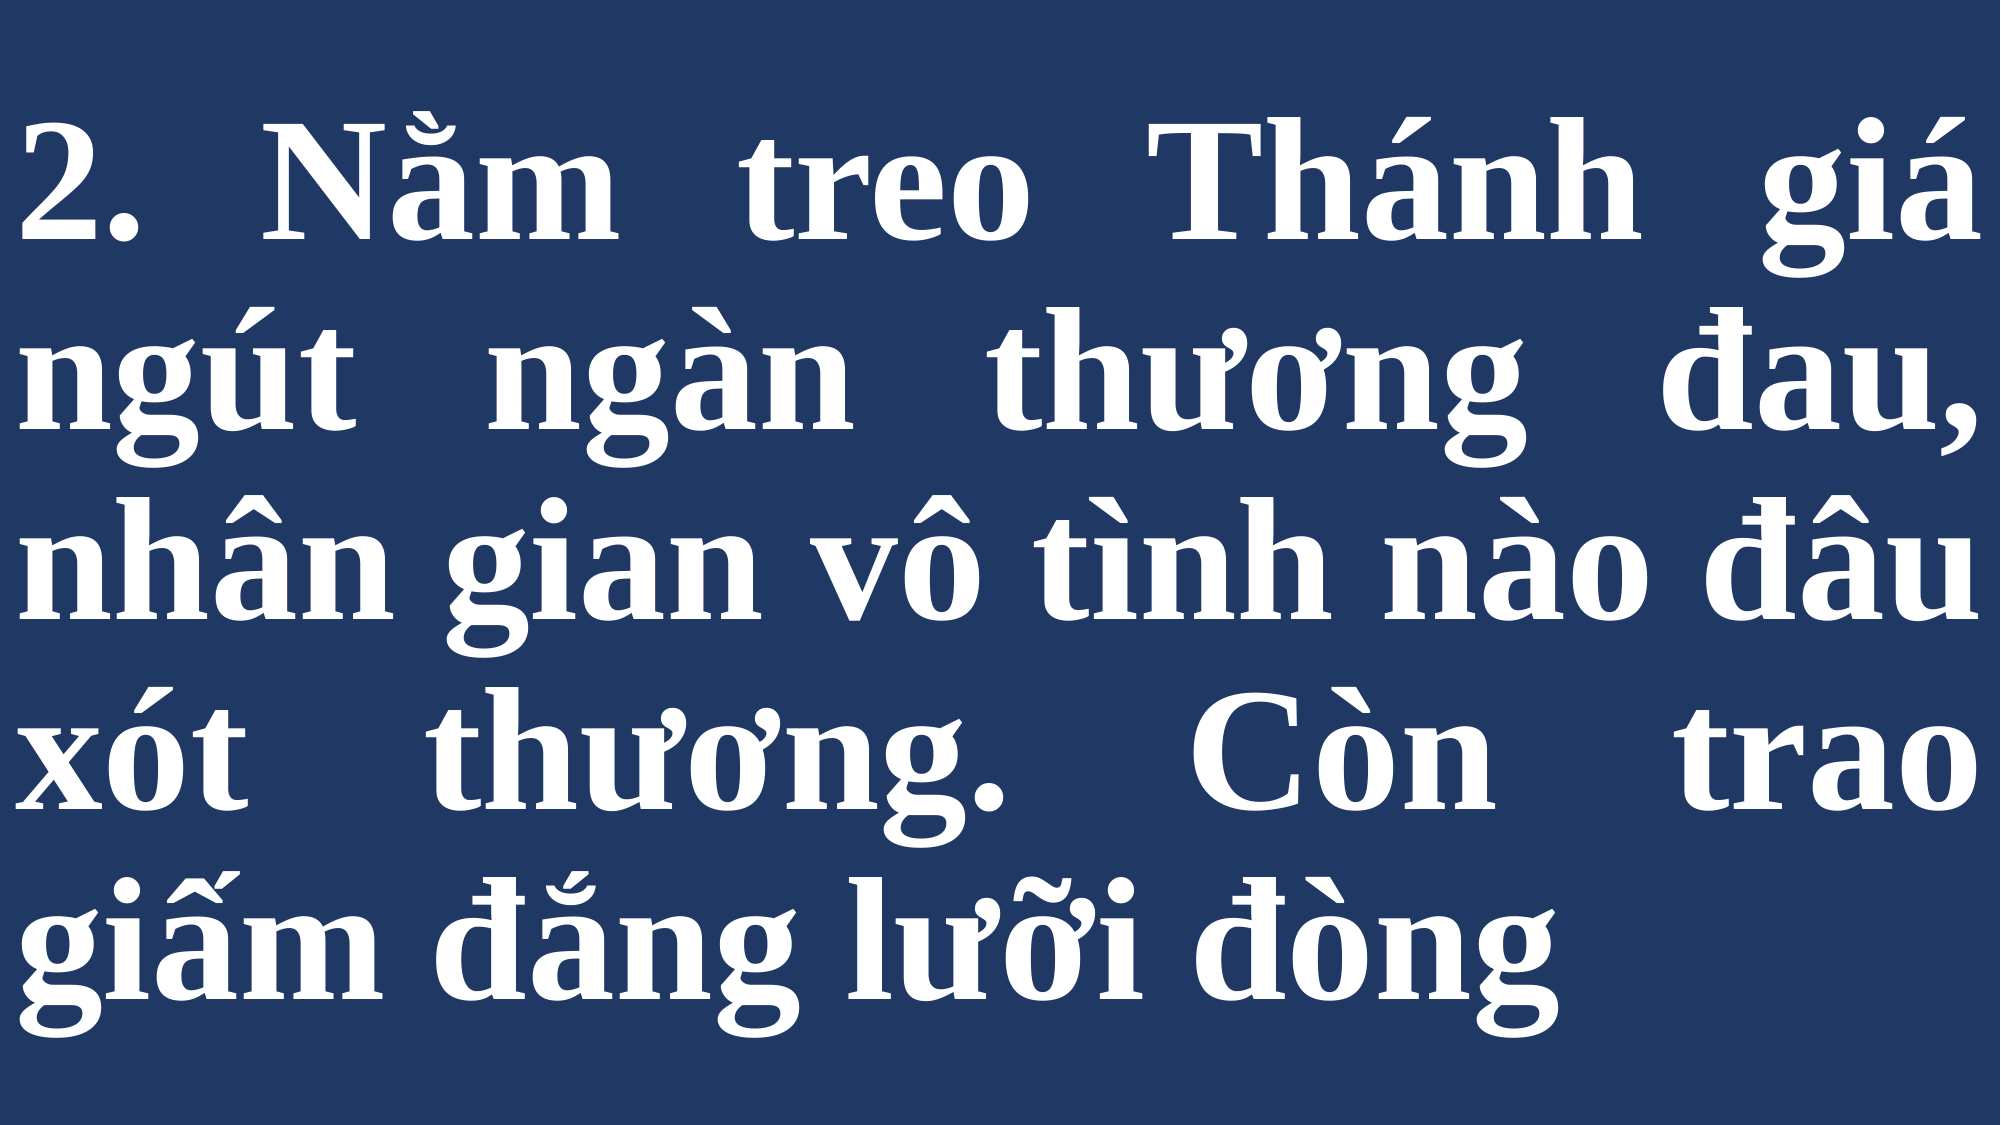

# 2. Nằm treo Thánh giá ngút ngàn thương đau, nhân gian vô tình nào đâu xót thương. Còn trao giấm đắng lưỡi đòng